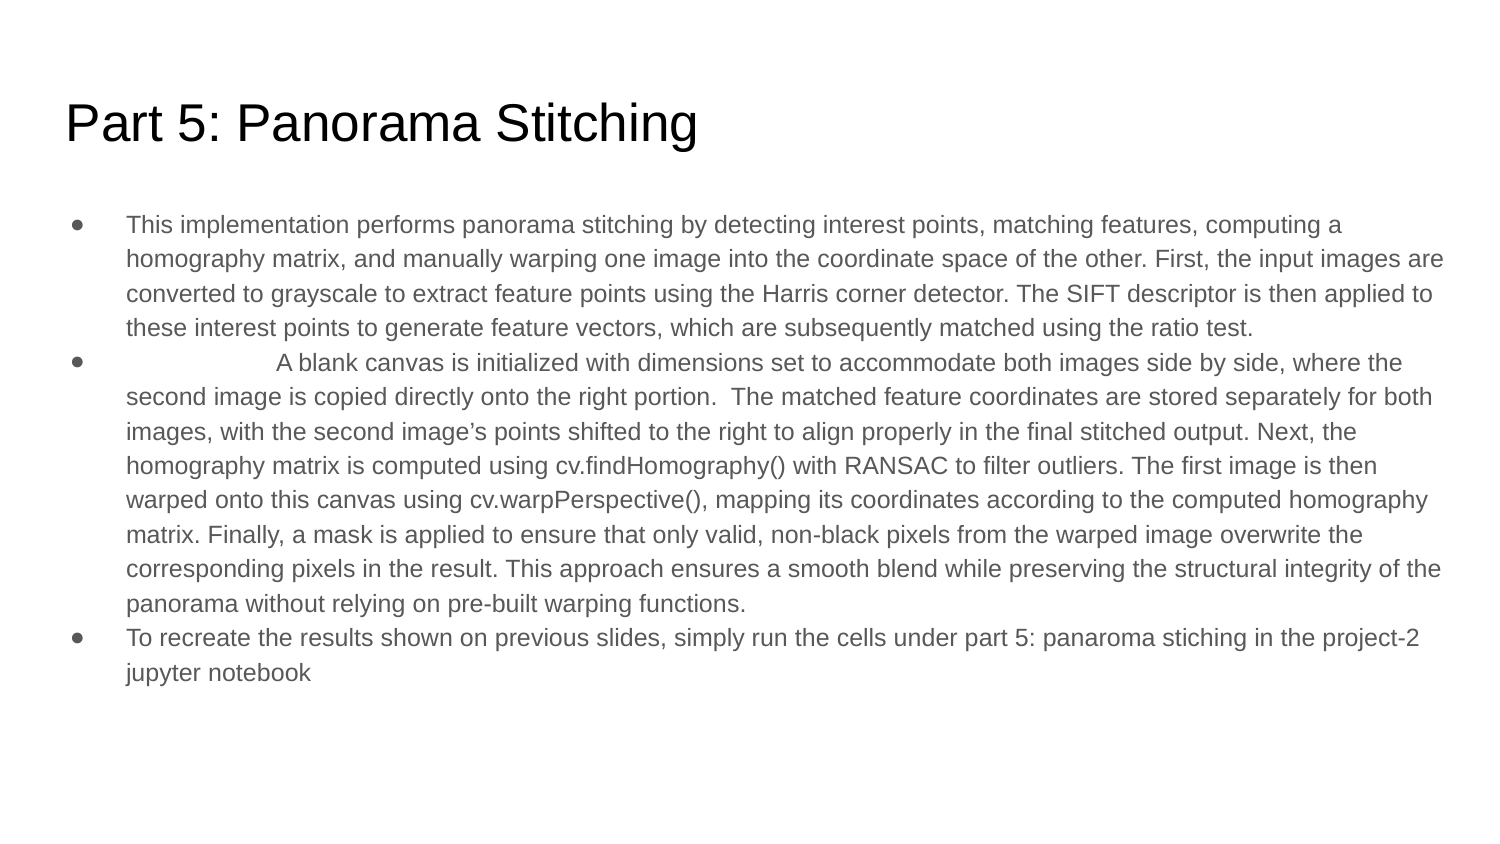

# Part 5: Panorama Stitching
This implementation performs panorama stitching by detecting interest points, matching features, computing a homography matrix, and manually warping one image into the coordinate space of the other. First, the input images are converted to grayscale to extract feature points using the Harris corner detector. The SIFT descriptor is then applied to these interest points to generate feature vectors, which are subsequently matched using the ratio test.
	A blank canvas is initialized with dimensions set to accommodate both images side by side, where the second image is copied directly onto the right portion.  The matched feature coordinates are stored separately for both images, with the second image’s points shifted to the right to align properly in the final stitched output. Next, the homography matrix is computed using cv.findHomography() with RANSAC to filter outliers. The first image is then warped onto this canvas using cv.warpPerspective(), mapping its coordinates according to the computed homography matrix. Finally, a mask is applied to ensure that only valid, non-black pixels from the warped image overwrite the corresponding pixels in the result. This approach ensures a smooth blend while preserving the structural integrity of the panorama without relying on pre-built warping functions.
To recreate the results shown on previous slides, simply run the cells under part 5: panaroma stiching in the project-2 jupyter notebook